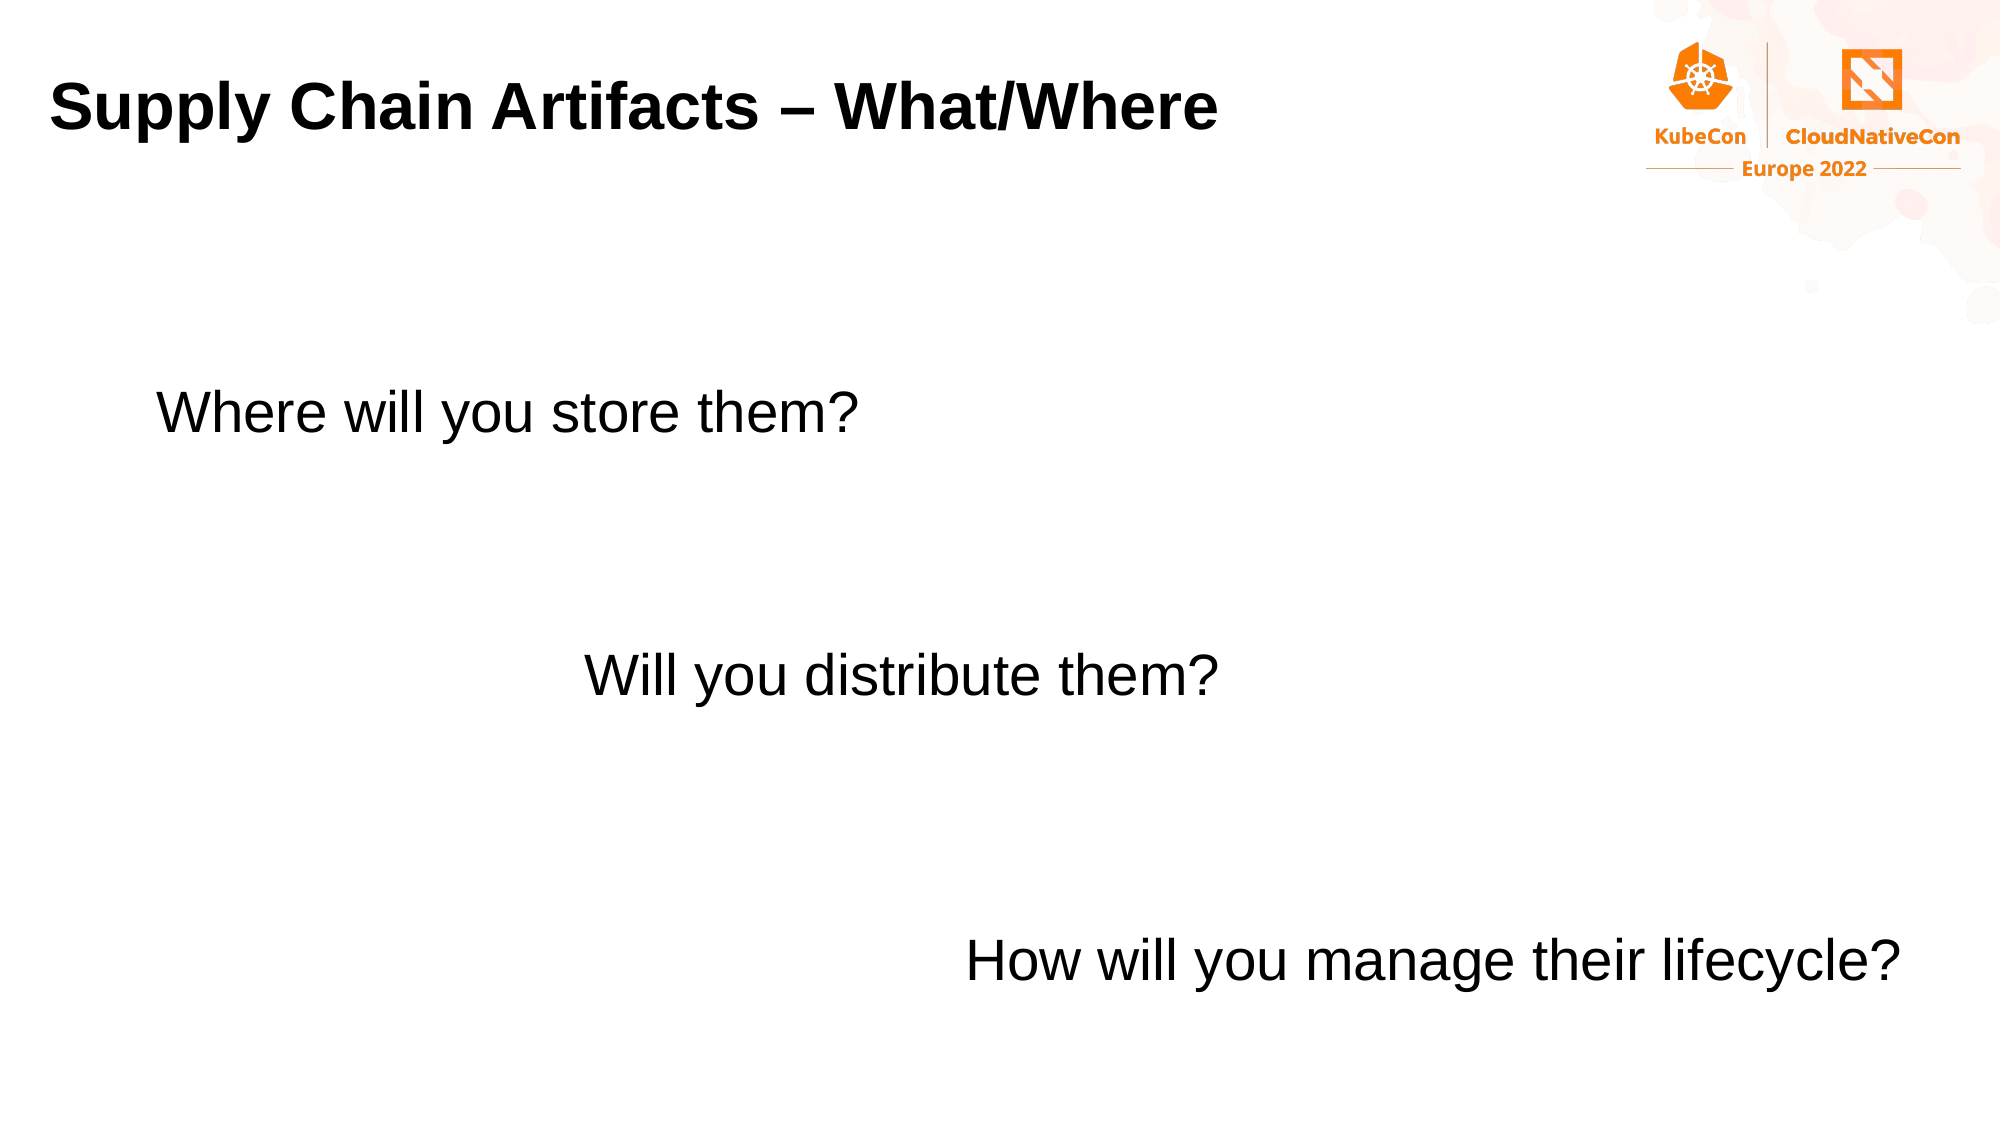

# Supply Chain Artifacts – What/Where
Where will you store them?
Will you distribute them?
How will you manage their lifecycle?